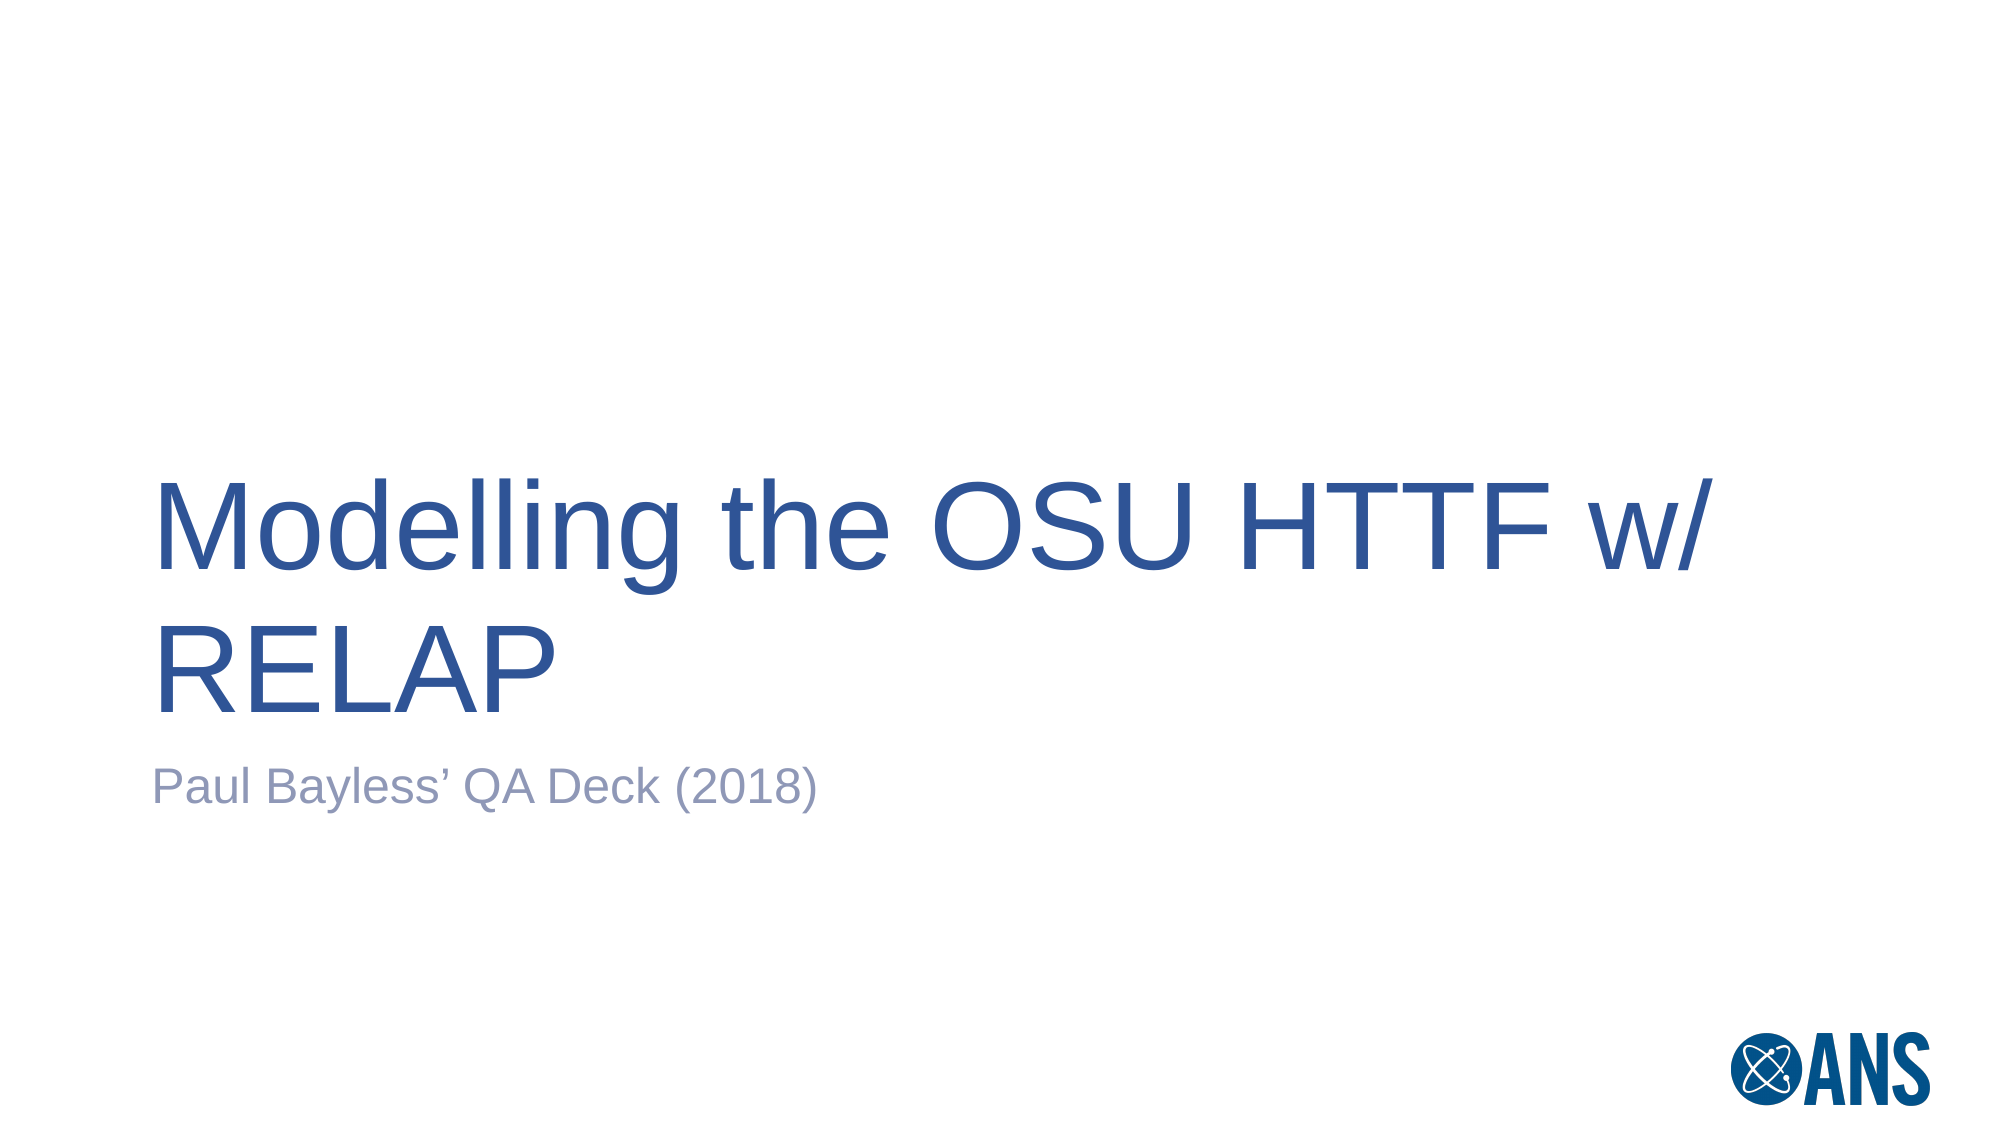

# Modelling the OSU HTTF w/ RELAP
Paul Bayless’ QA Deck (2018)